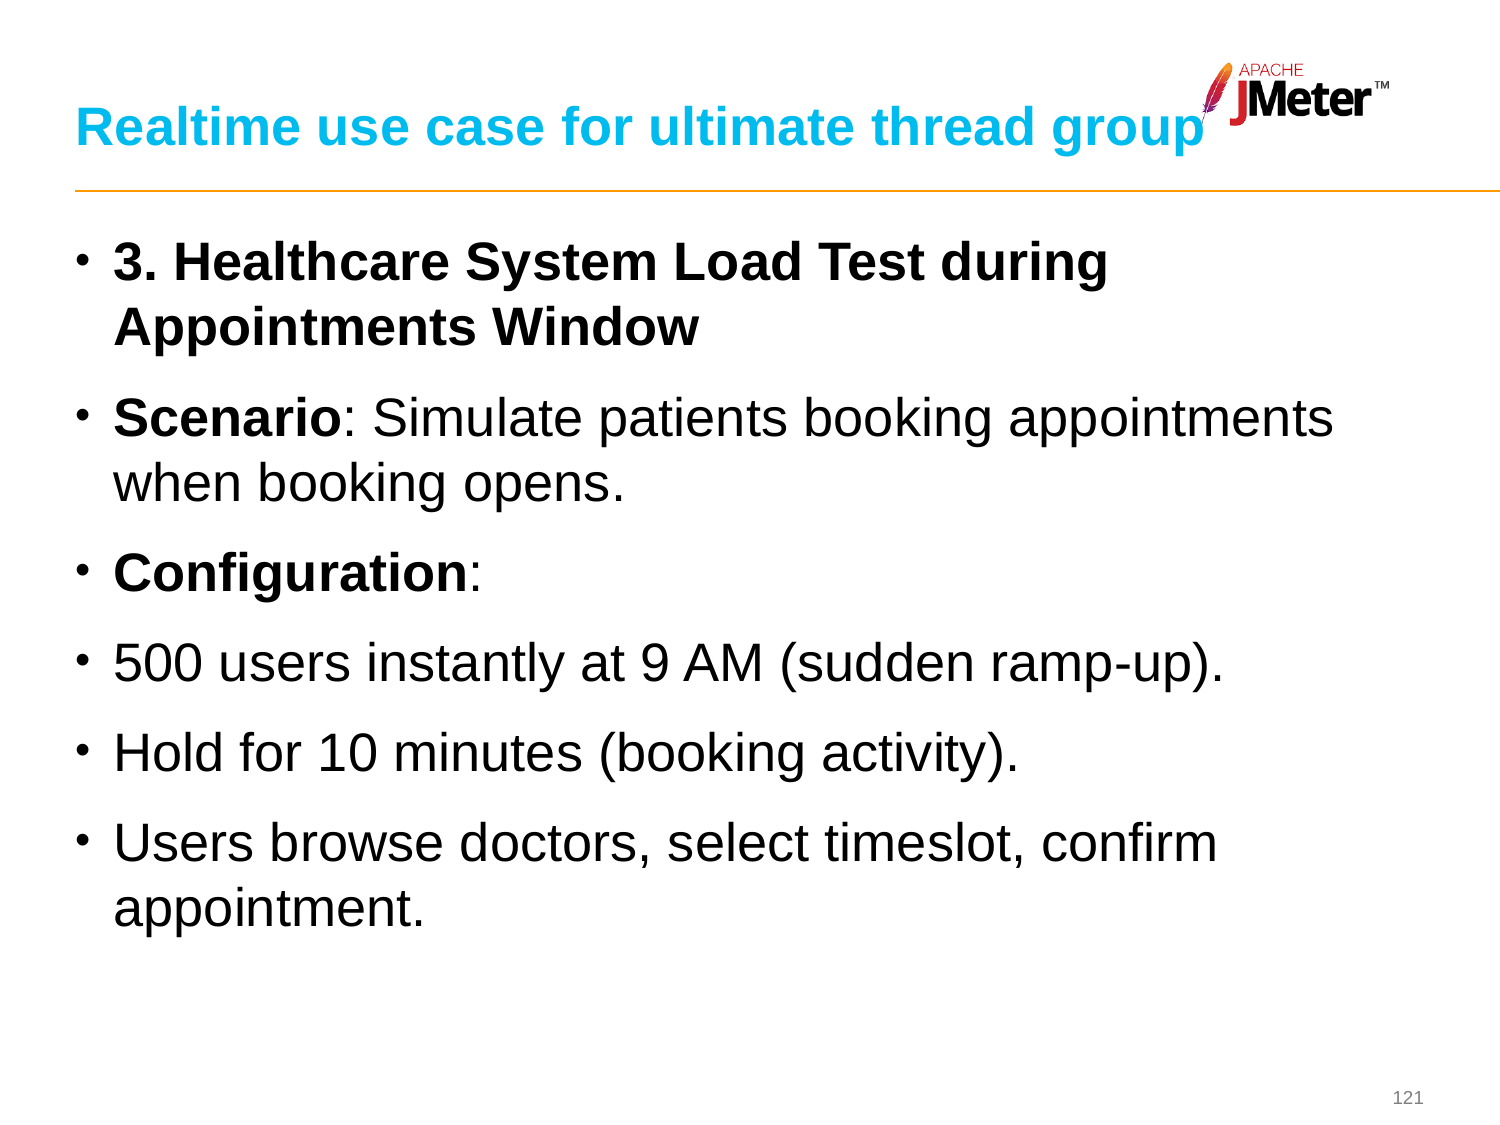

# Realtime use case for ultimate thread group
3. Healthcare System Load Test during Appointments Window
Scenario: Simulate patients booking appointments when booking opens.
Configuration:
500 users instantly at 9 AM (sudden ramp-up).
Hold for 10 minutes (booking activity).
Users browse doctors, select timeslot, confirm appointment.